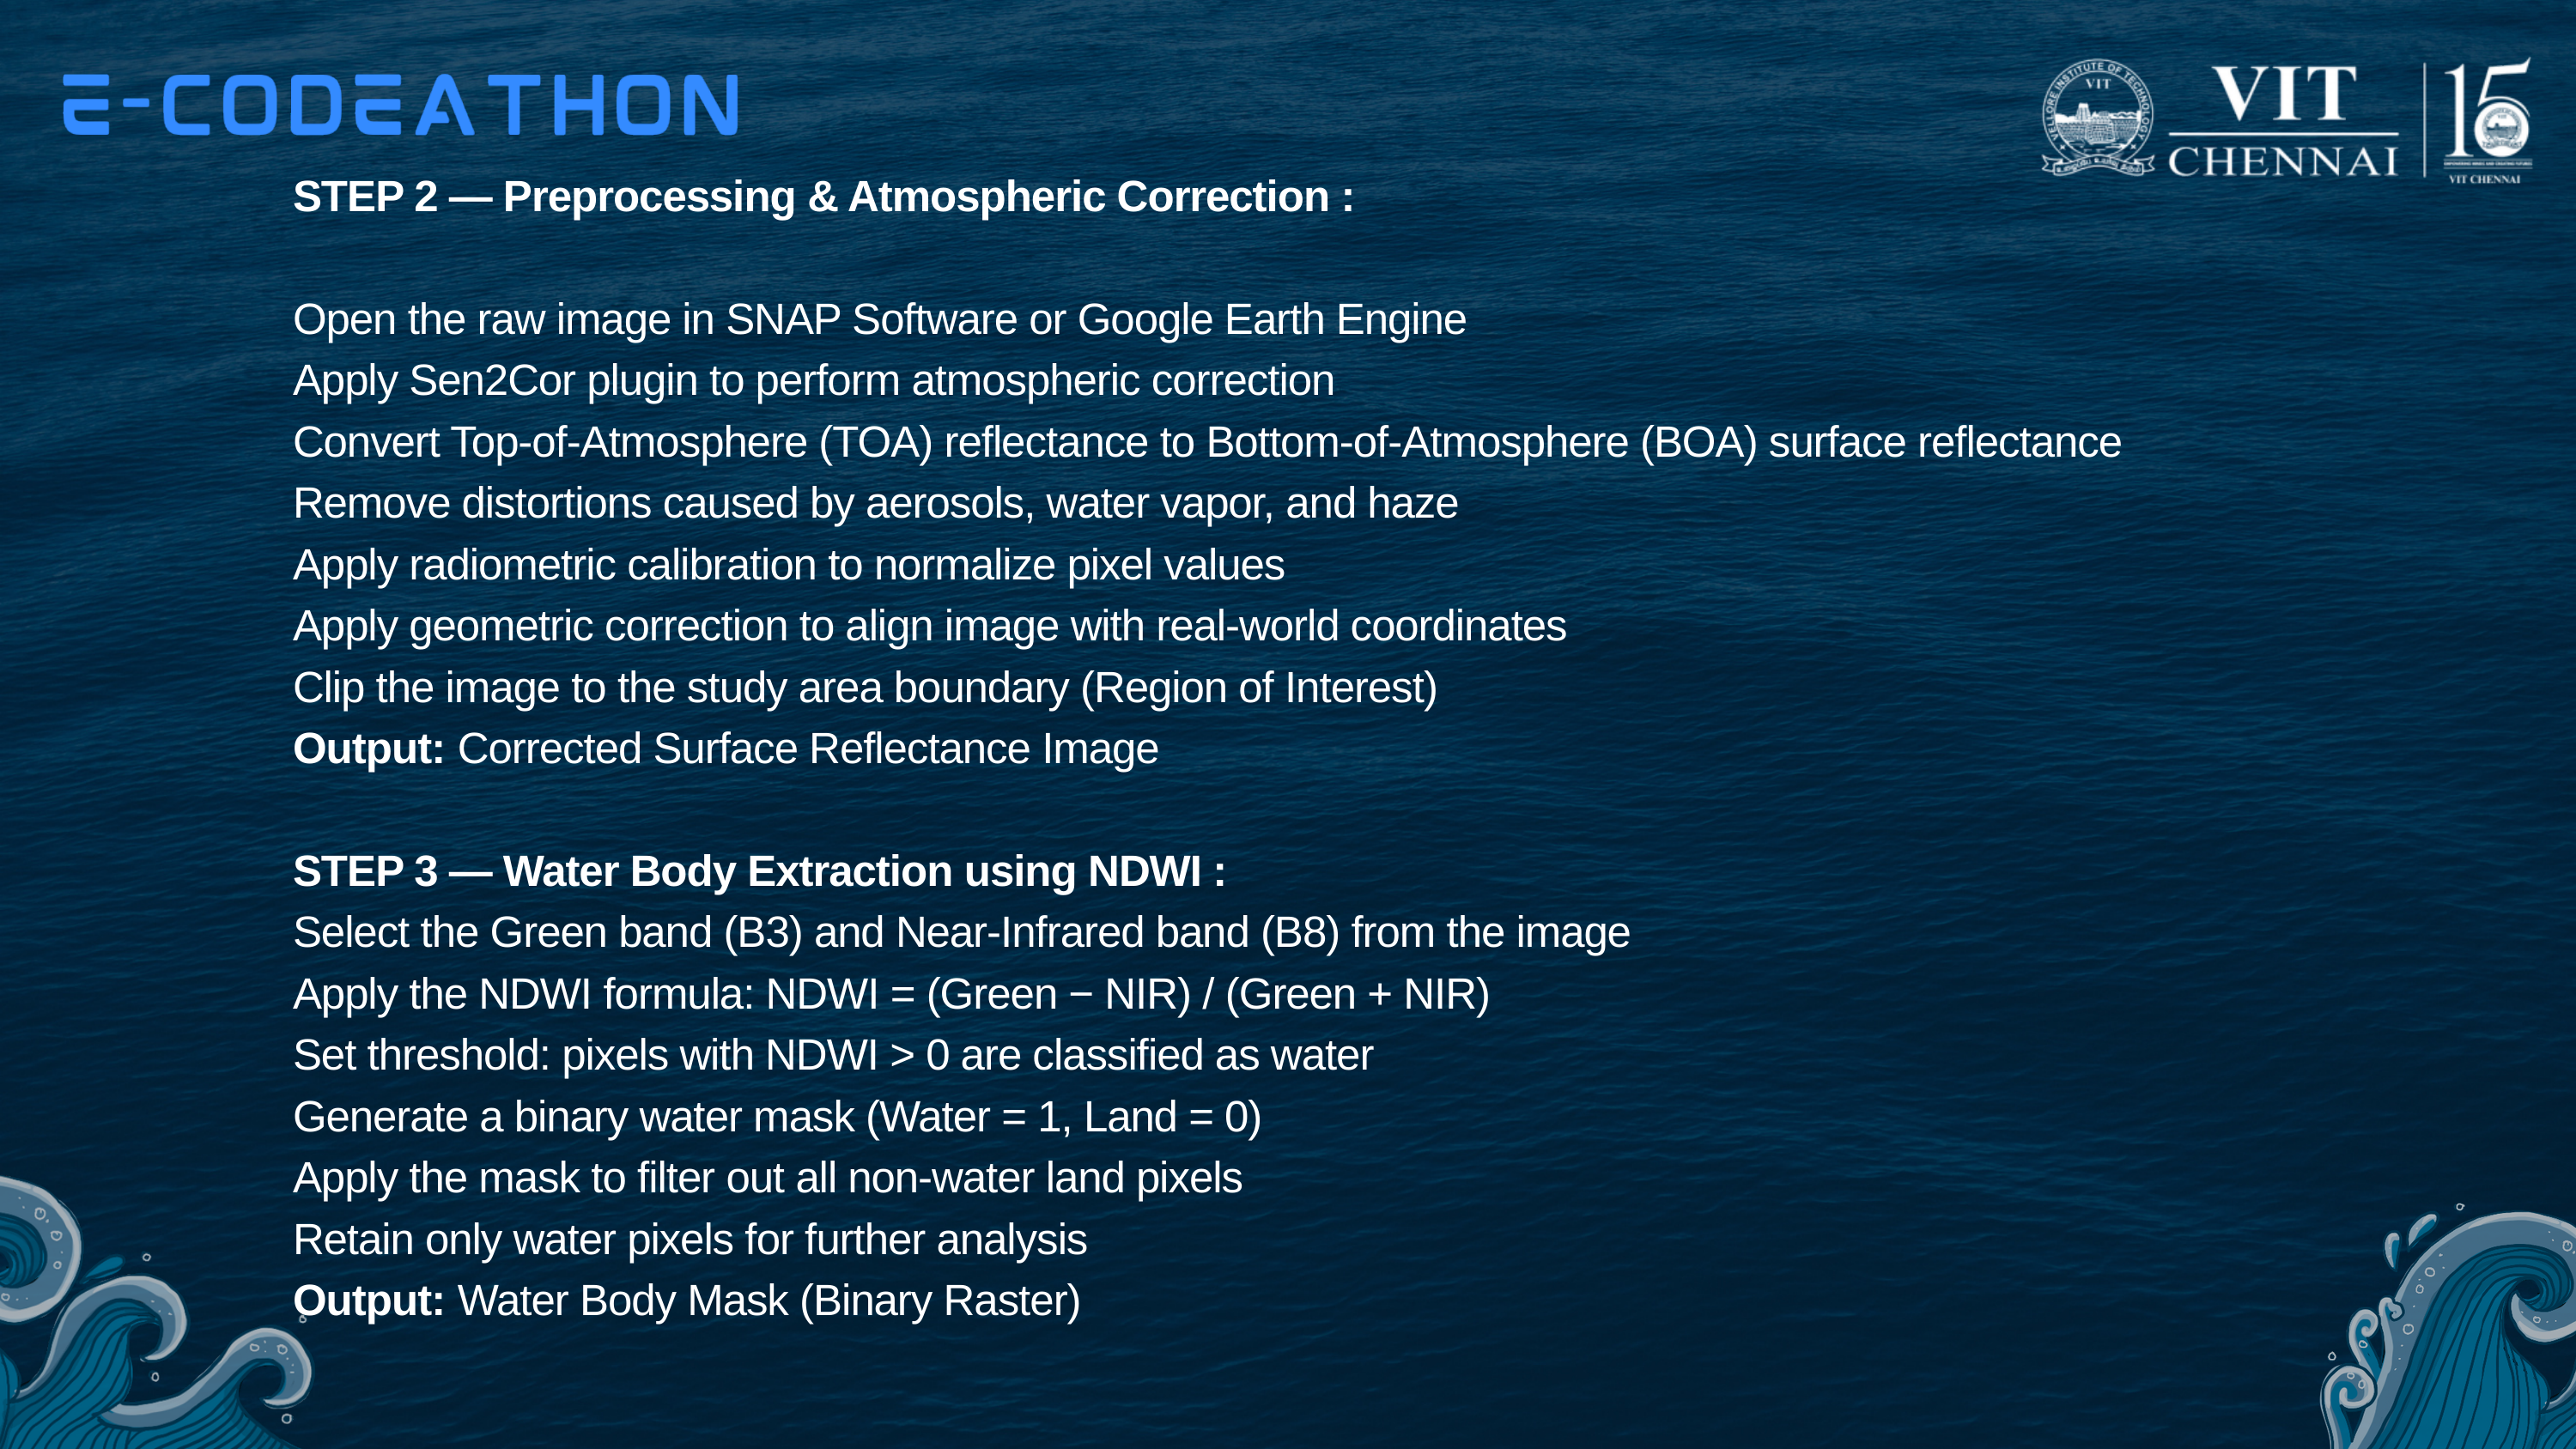

STEP 2 — Preprocessing & Atmospheric Correction :

Open the raw image in SNAP Software or Google Earth Engine
Apply Sen2Cor plugin to perform atmospheric correction
Convert Top-of-Atmosphere (TOA) reflectance to Bottom-of-Atmosphere (BOA) surface reflectance
Remove distortions caused by aerosols, water vapor, and haze
Apply radiometric calibration to normalize pixel values
Apply geometric correction to align image with real-world coordinates
Clip the image to the study area boundary (Region of Interest)
Output: Corrected Surface Reflectance Image

STEP 3 — Water Body Extraction using NDWI :
Select the Green band (B3) and Near-Infrared band (B8) from the image
Apply the NDWI formula: NDWI = (Green − NIR) / (Green + NIR)
Set threshold: pixels with NDWI > 0 are classified as water
Generate a binary water mask (Water = 1, Land = 0)
Apply the mask to filter out all non-water land pixels
Retain only water pixels for further analysis
Output: Water Body Mask (Binary Raster)